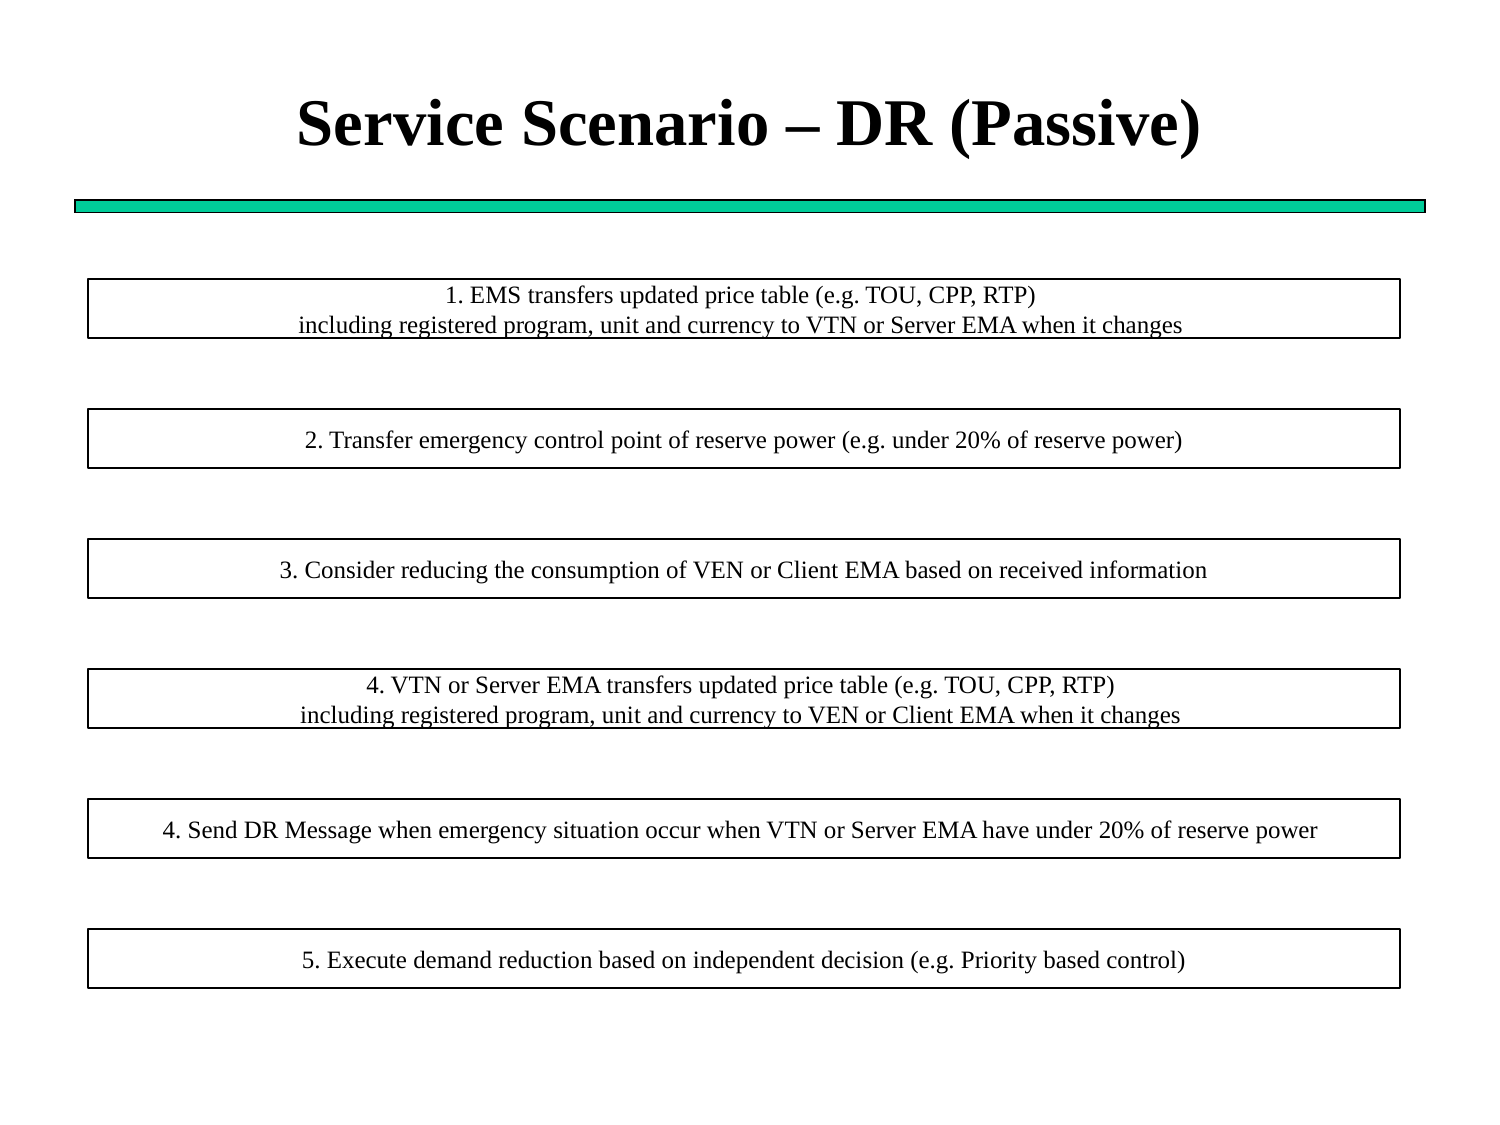

# Service Scenario – DR (Passive)
1. EMS transfers updated price table (e.g. TOU, CPP, RTP)
including registered program, unit and currency to VTN or Server EMA when it changes
2. Transfer emergency control point of reserve power (e.g. under 20% of reserve power)
3. Consider reducing the consumption of VEN or Client EMA based on received information
4. VTN or Server EMA transfers updated price table (e.g. TOU, CPP, RTP)
including registered program, unit and currency to VEN or Client EMA when it changes
4. Send DR Message when emergency situation occur when VTN or Server EMA have under 20% of reserve power
5. Execute demand reduction based on independent decision (e.g. Priority based control)